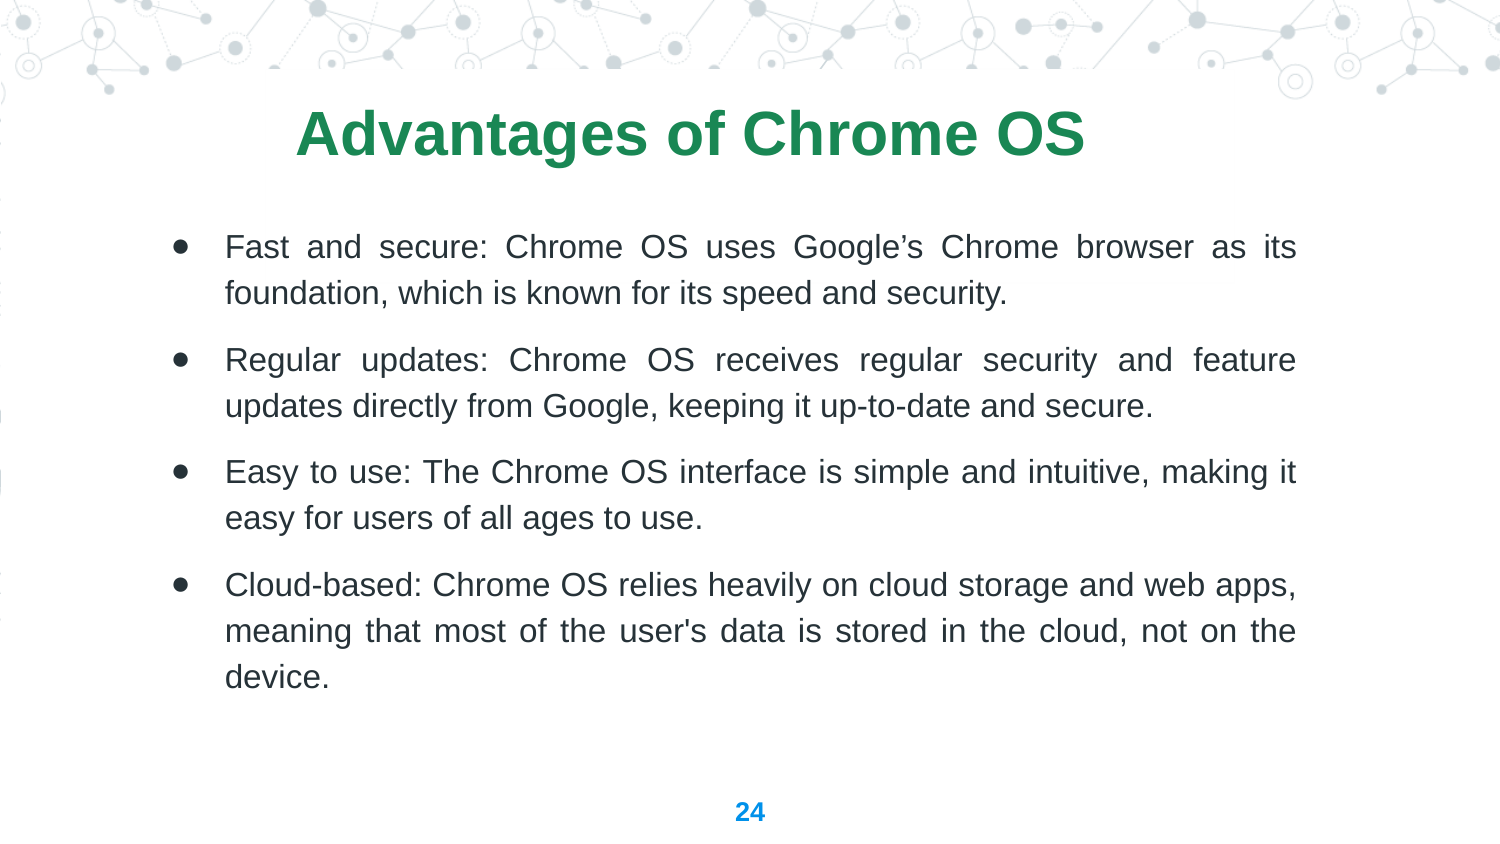

Advantages of Chrome OS
Fast and secure: Chrome OS uses Google’s Chrome browser as its foundation, which is known for its speed and security.
Regular updates: Chrome OS receives regular security and feature updates directly from Google, keeping it up-to-date and secure.
Easy to use: The Chrome OS interface is simple and intuitive, making it easy for users of all ages to use.
Cloud-based: Chrome OS relies heavily on cloud storage and web apps, meaning that most of the user's data is stored in the cloud, not on the device.

24